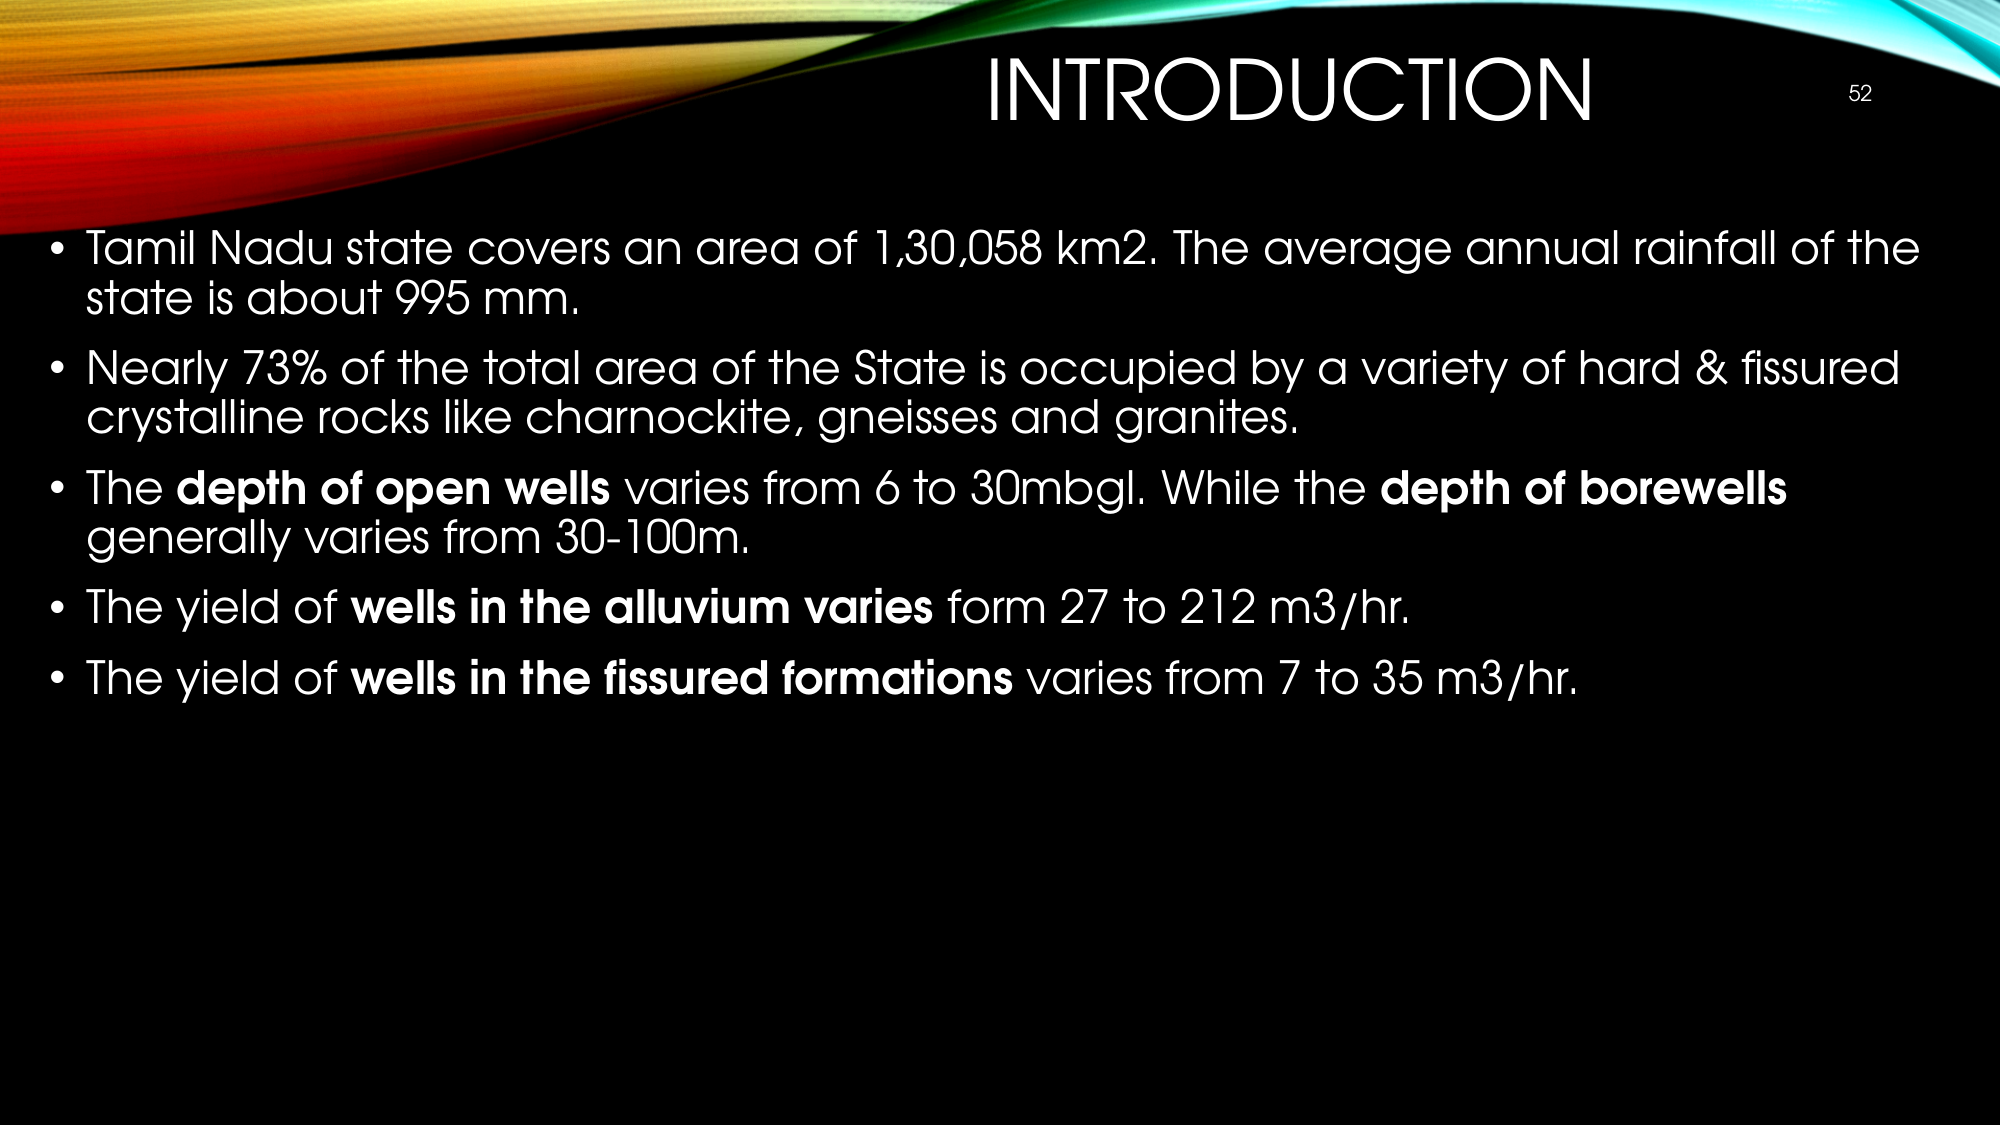

# INTRODUCTION
52
Tamil Nadu state covers an area of 1,30,058 km2. The average annual rainfall of the state is about 995 mm.
Nearly 73% of the total area of the State is occupied by a variety of hard & fissured crystalline rocks like charnockite, gneisses and granites.
The depth of open wells varies from 6 to 30mbgl. While the depth of borewells generally varies from 30-100m.
The yield of wells in the alluvium varies form 27 to 212 m3/hr.
The yield of wells in the fissured formations varies from 7 to 35 m3/hr.